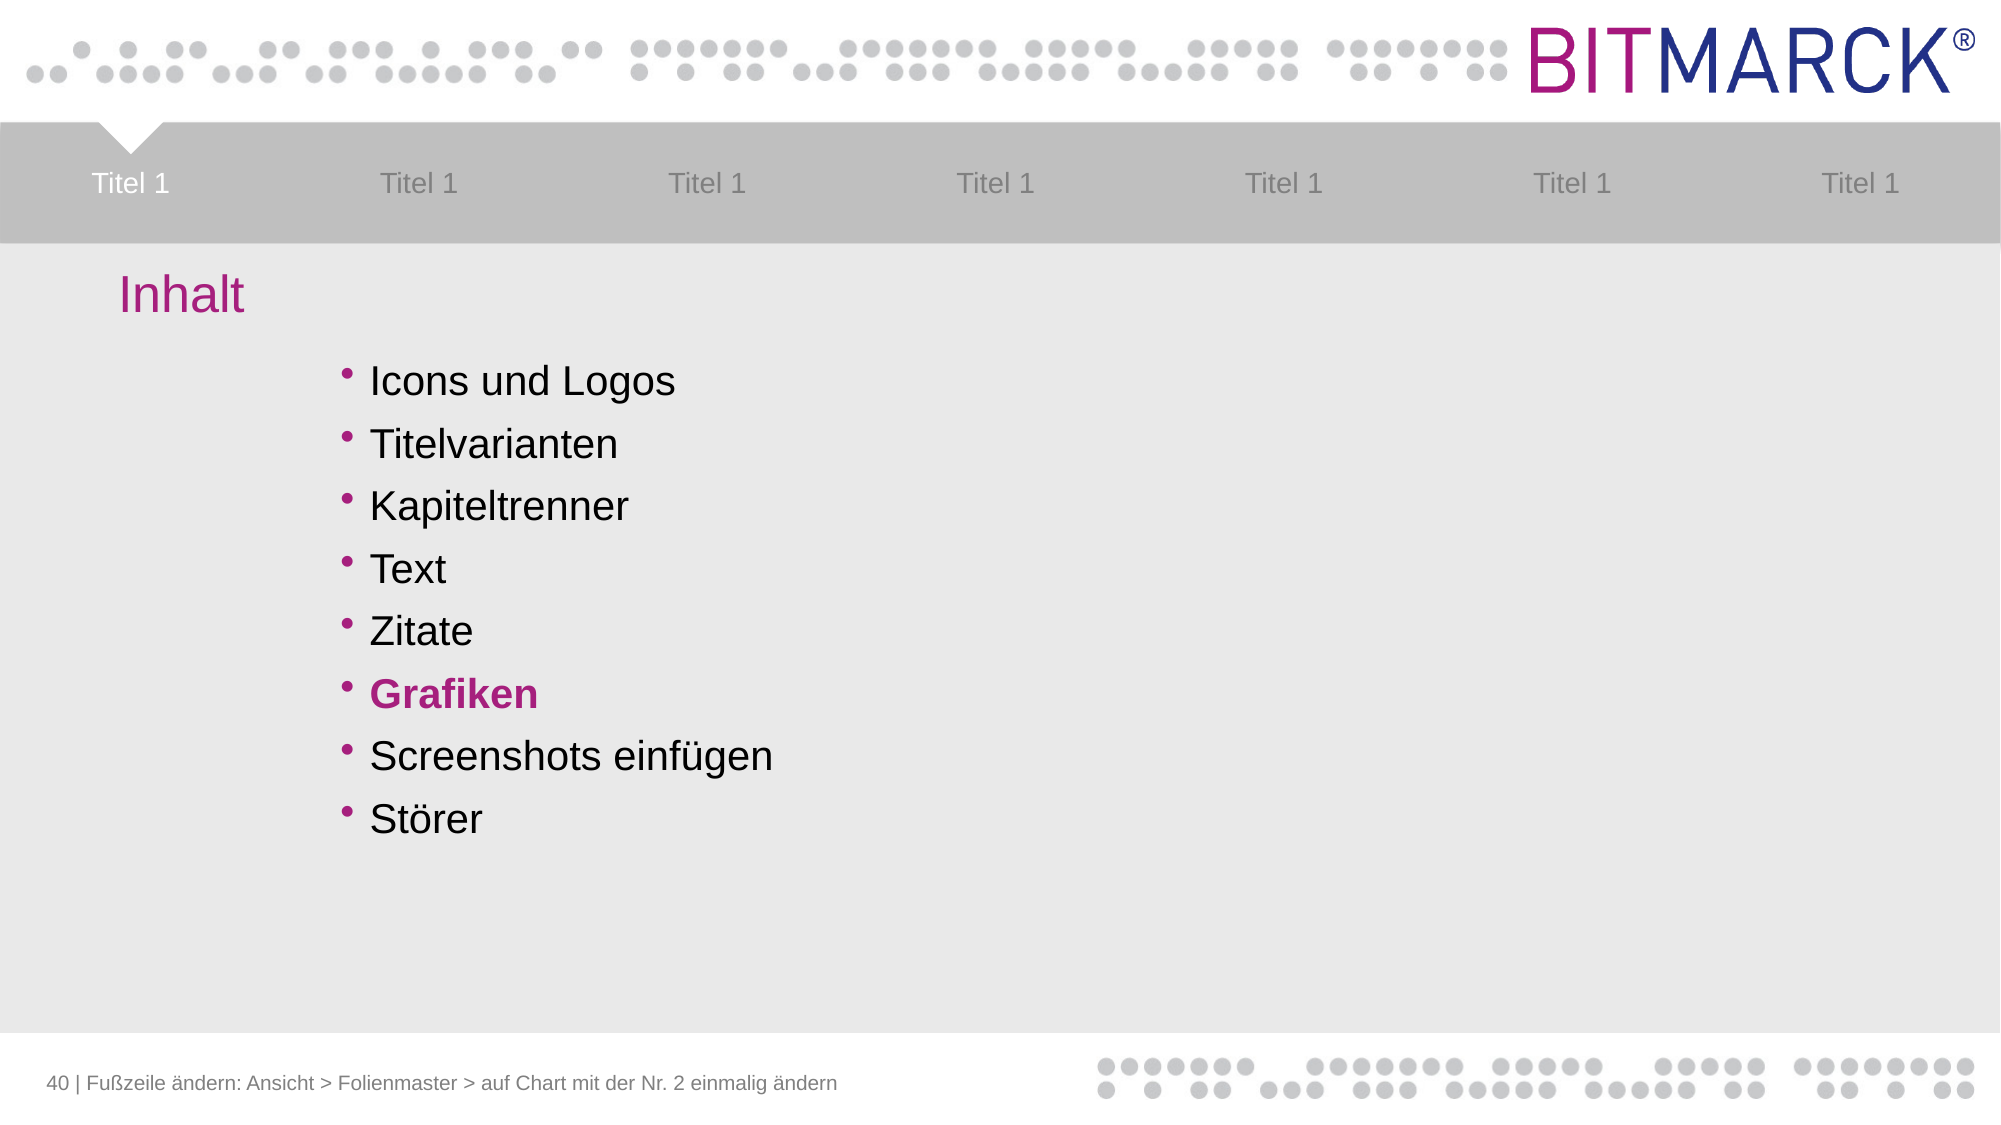

# Inhalt
Icons und Logos
Titelvarianten
Kapiteltrenner
Text
Zitate
Grafiken
Screenshots einfügen
Störer